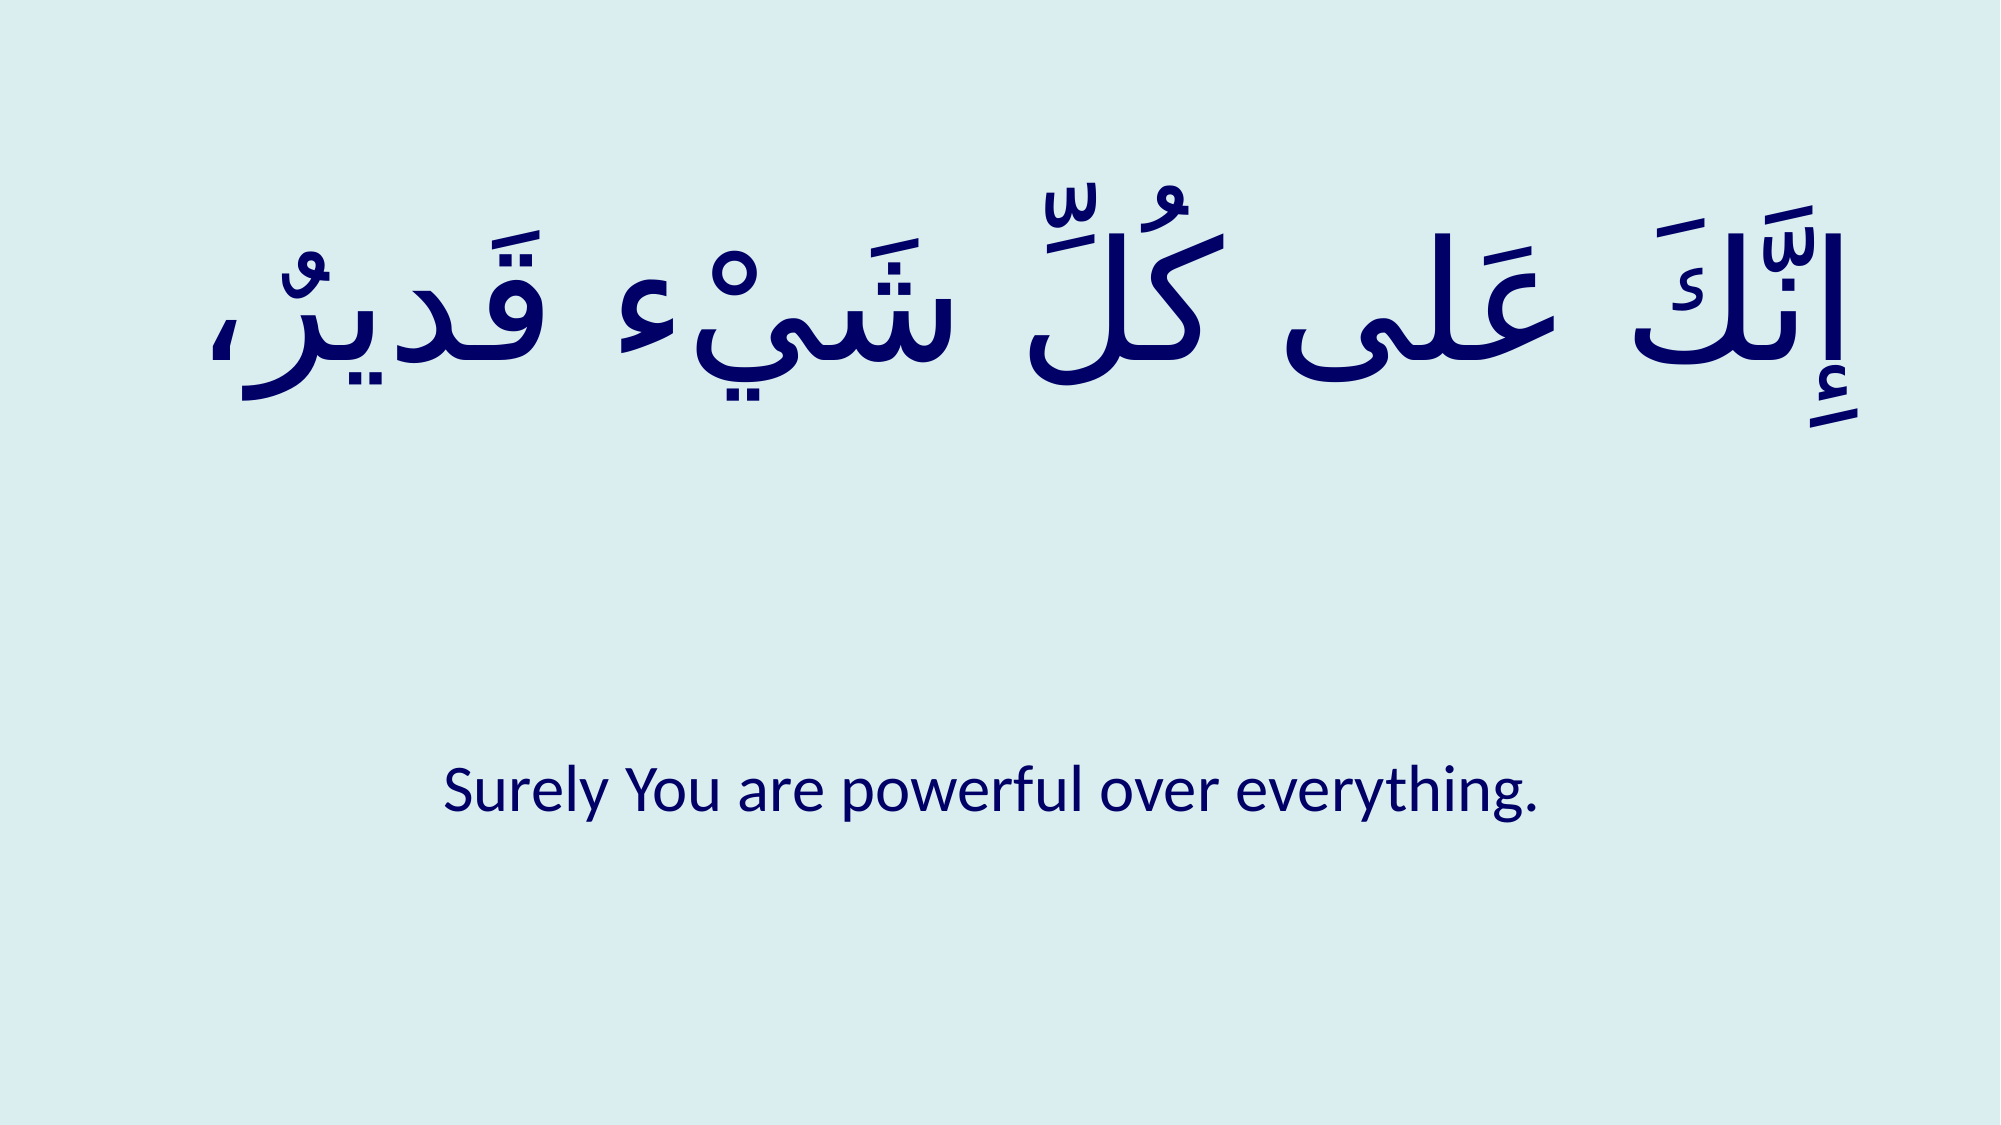

# إِنَّكَ عَلى كُلِّ شَيْء قَديرٌ،
Surely You are powerful over everything.